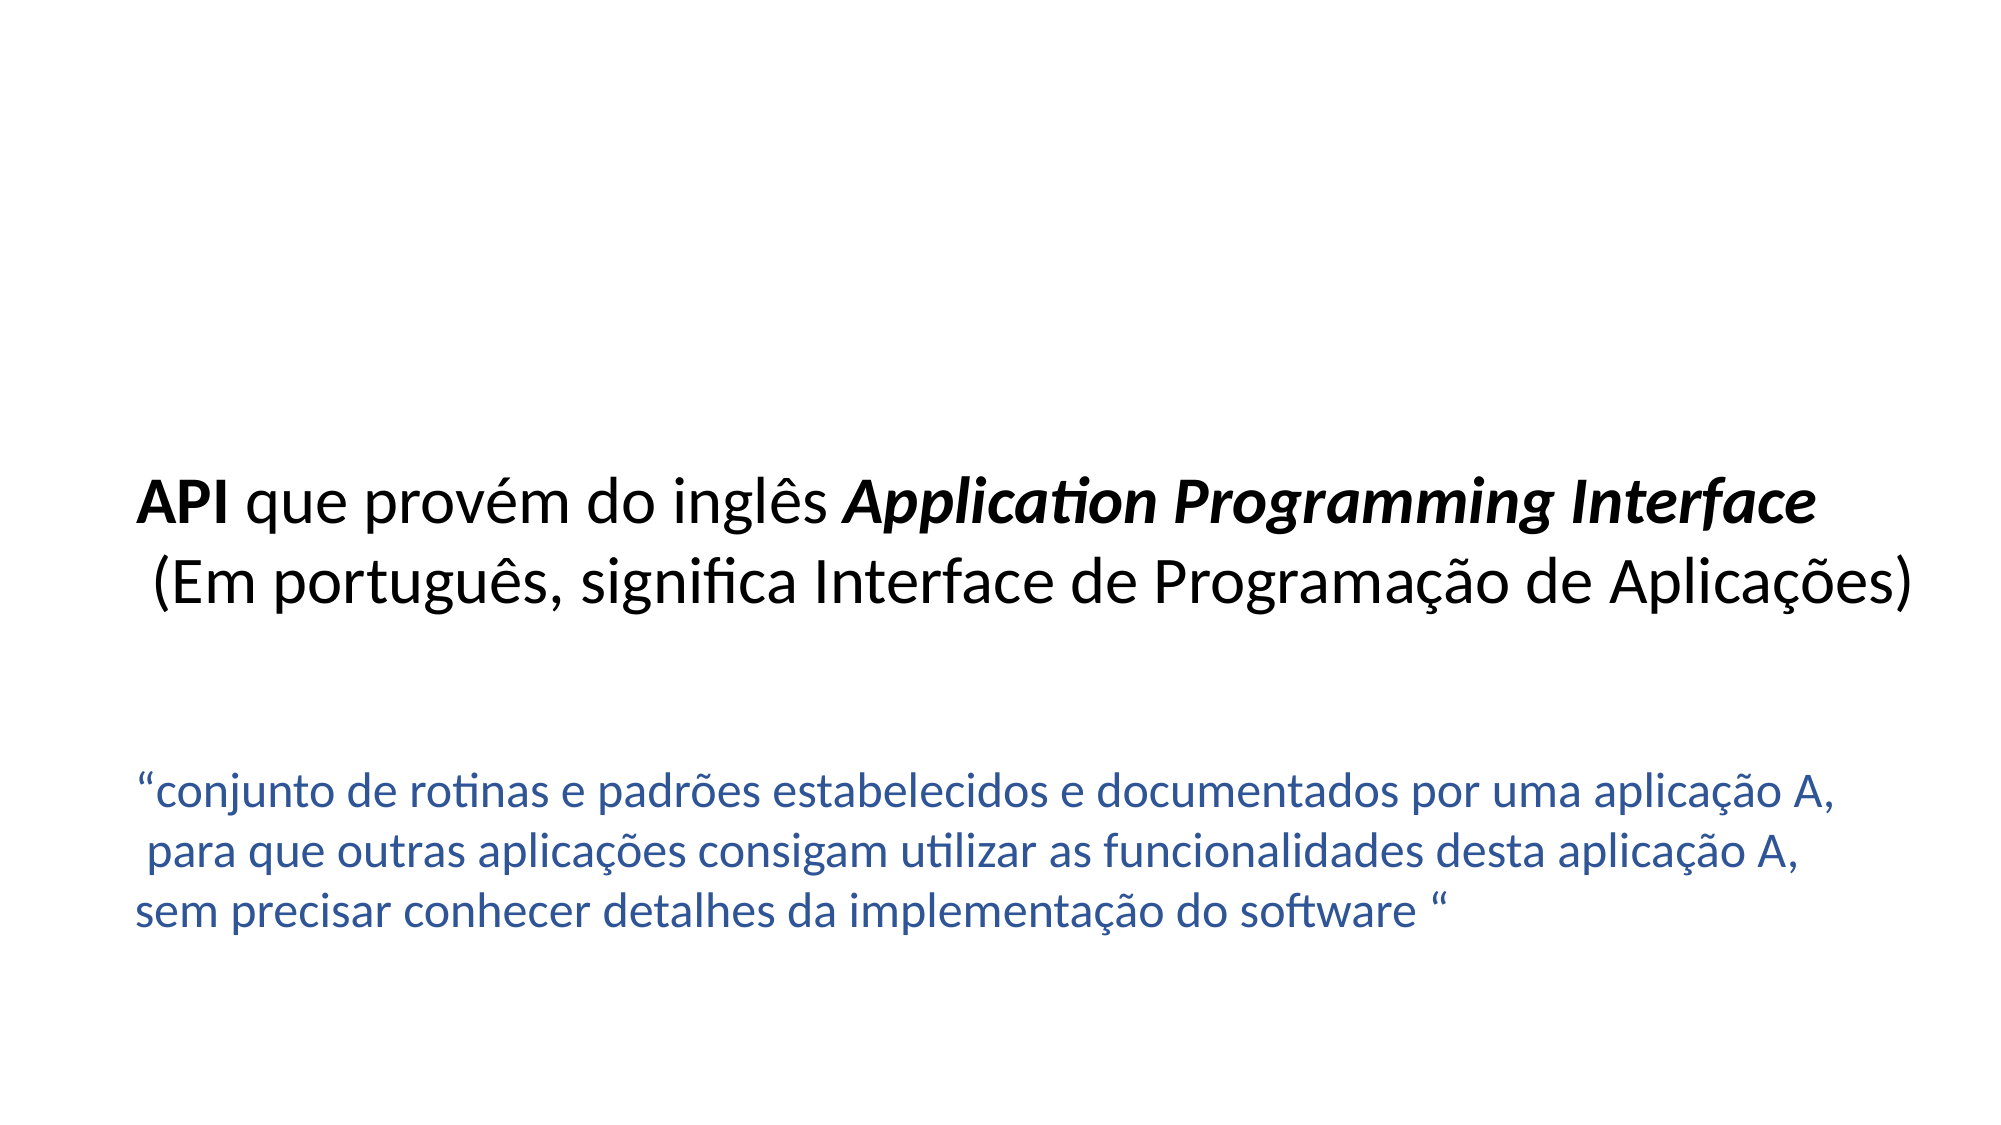

API que provém do inglês Application Programming Interface
 (Em português, significa Interface de Programação de Aplicações)
“conjunto de rotinas e padrões estabelecidos e documentados por uma aplicação A,
 para que outras aplicações consigam utilizar as funcionalidades desta aplicação A,
sem precisar conhecer detalhes da implementação do software “